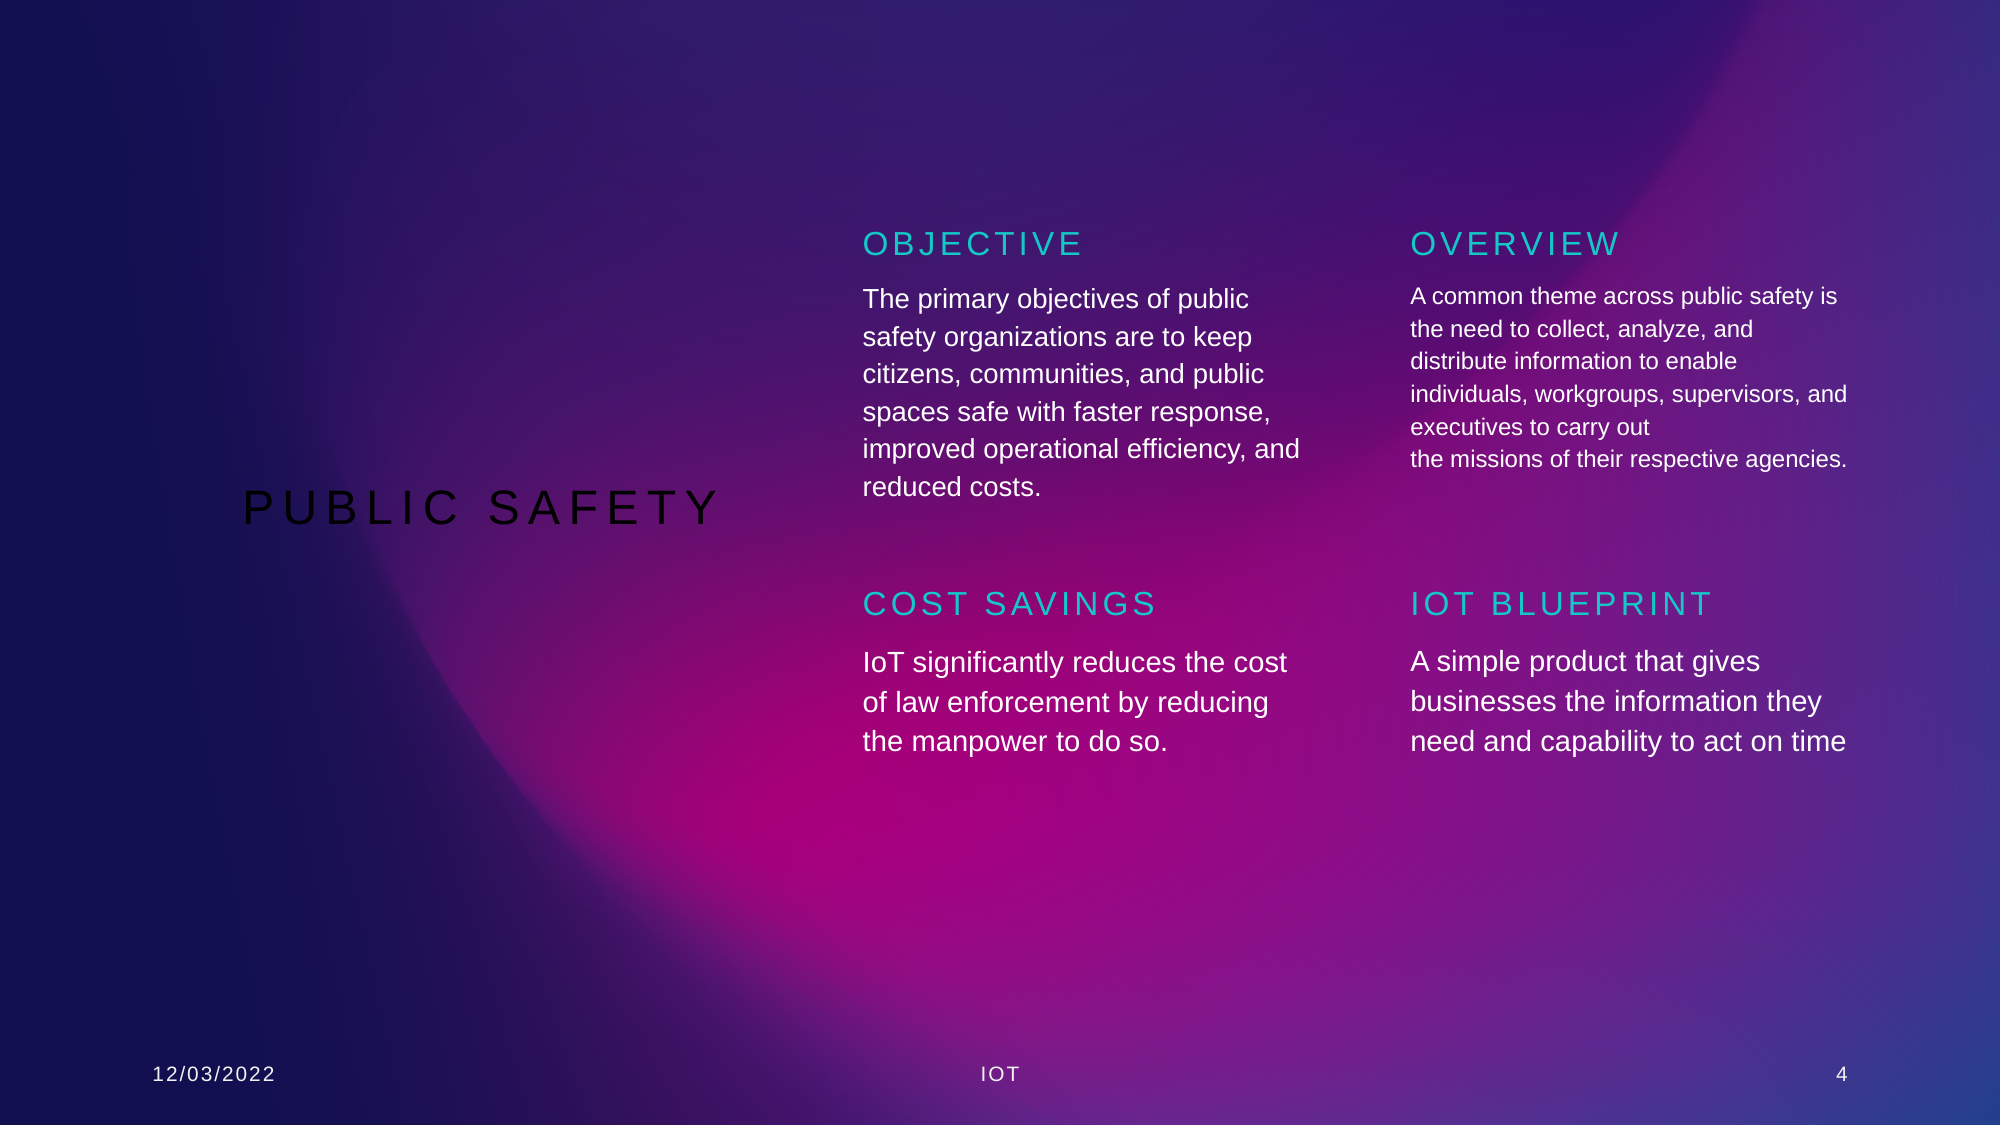

Objective
Overview
The primary objectives of public safety organizations are to keep citizens, communities, and public spaces safe with faster response, improved operational efficiency, and
reduced costs.
A common theme across public safety is the need to collect, analyze, and distribute information to enable individuals, workgroups, supervisors, and executives to carry out
the missions of their respective agencies.
# Public Safety
Cost savings
IoT Blueprint
A simple product that gives businesses the information they need and capability to act on time
IoT significantly reduces the cost of law enforcement by reducing the manpower to do so.
12/03/2022
IoT
4